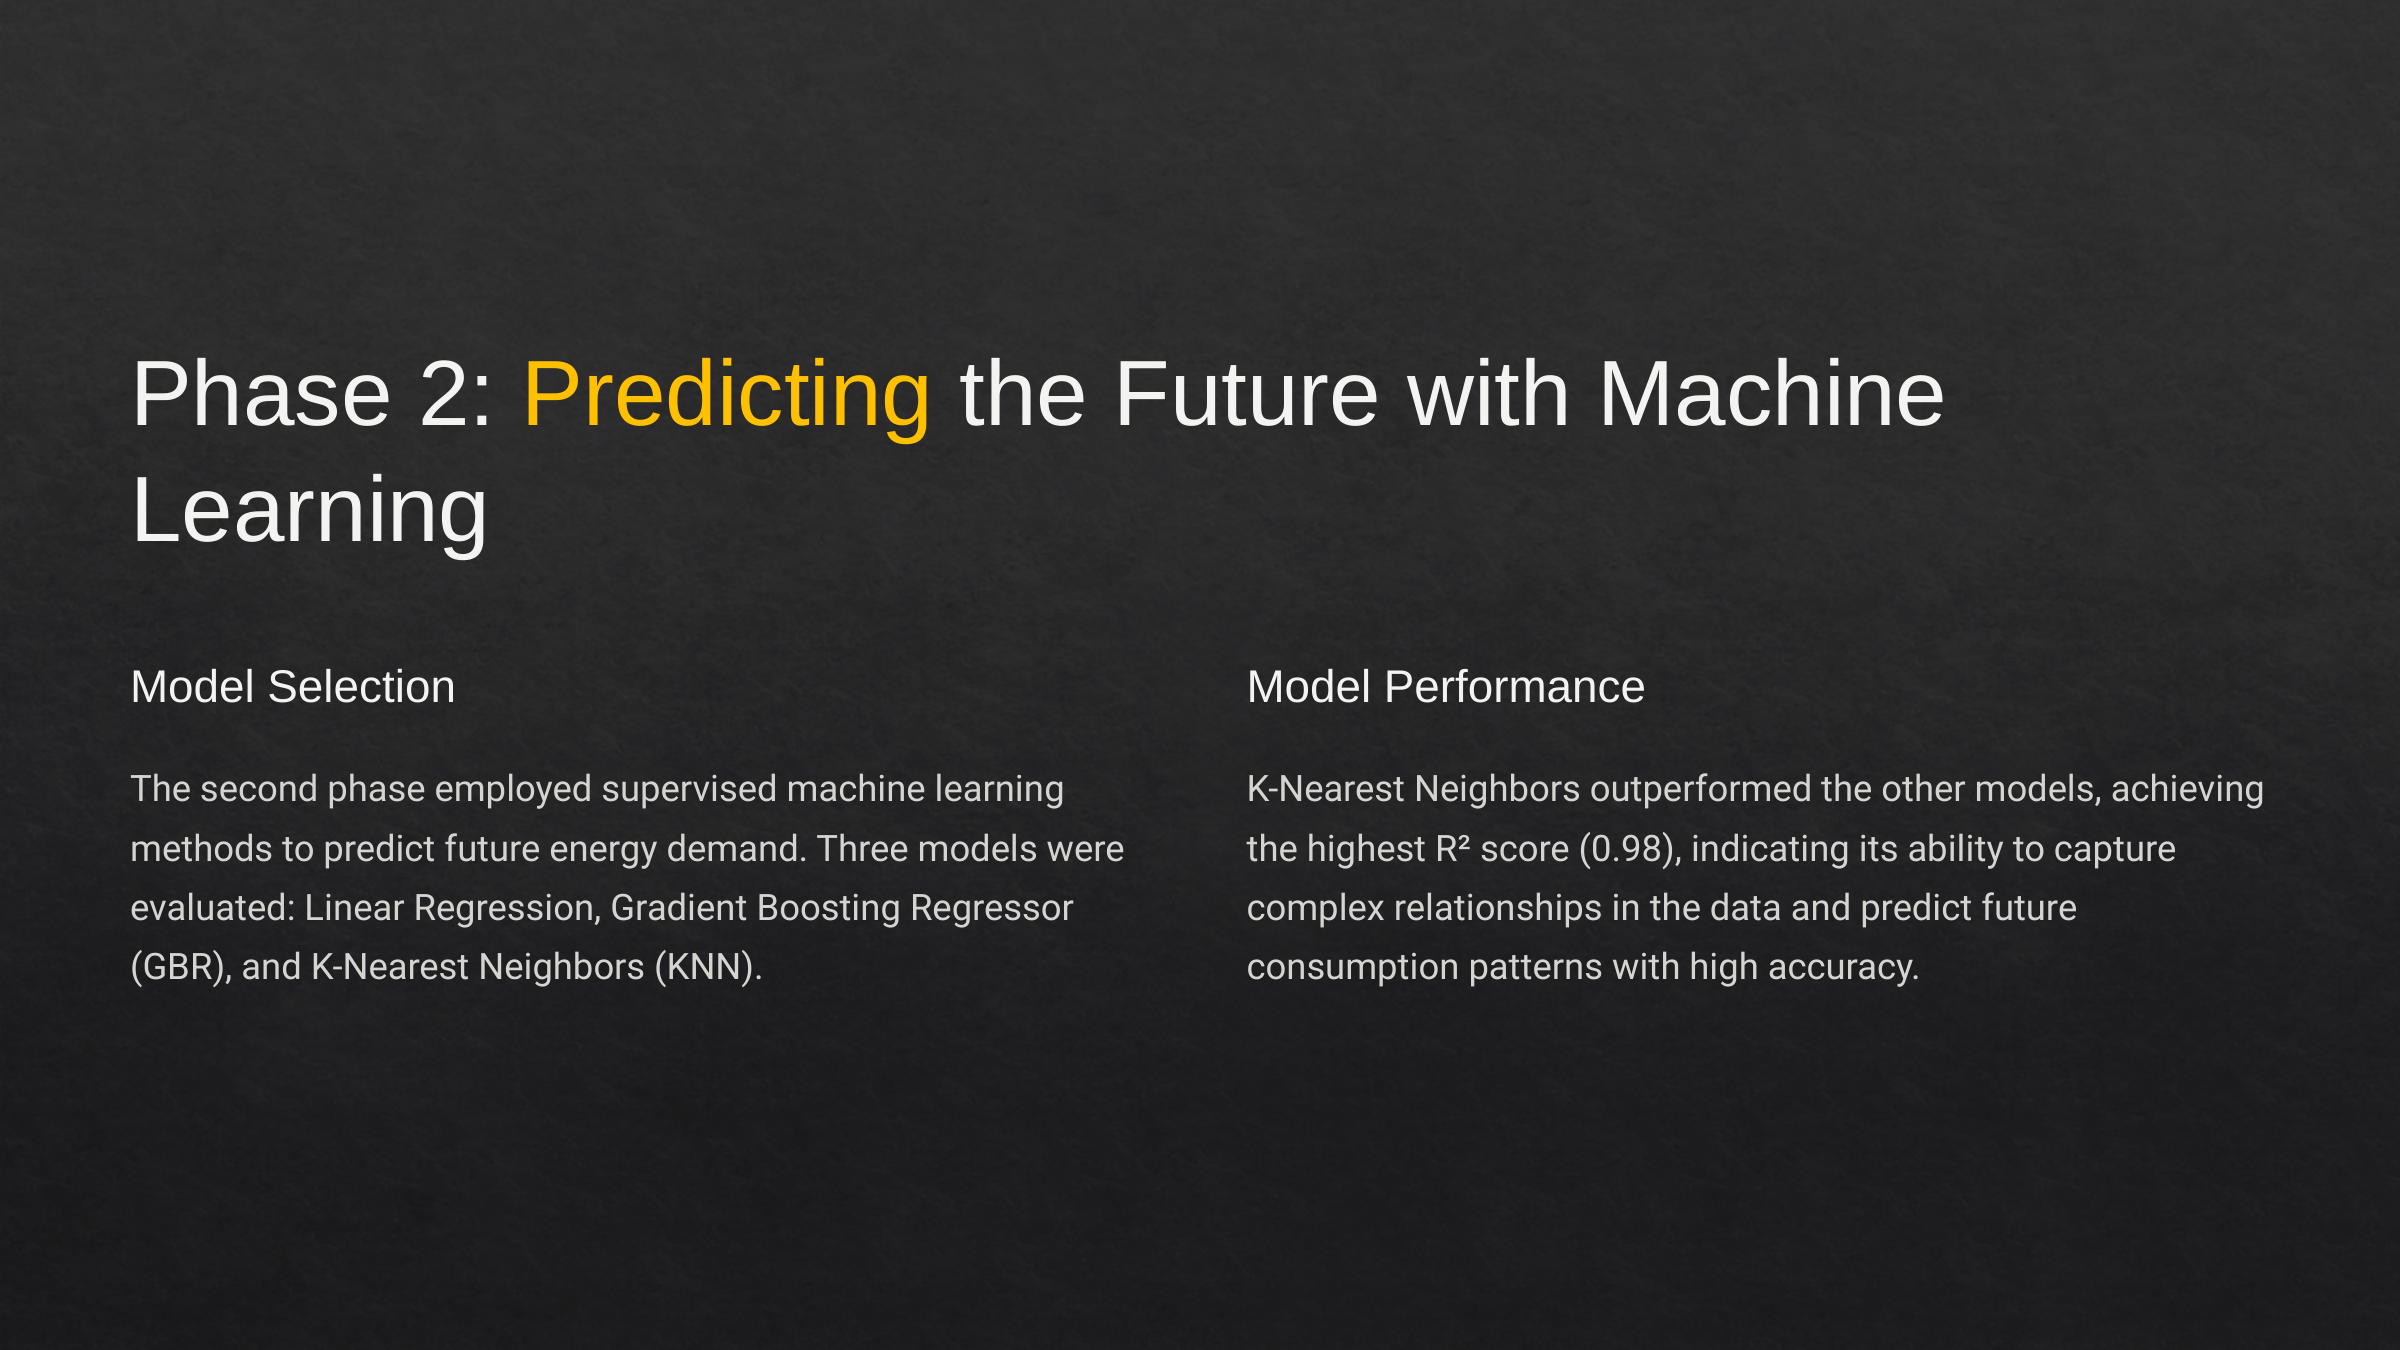

Phase 2: Predicting the Future with Machine Learning
Model Selection
Model Performance
The second phase employed supervised machine learning methods to predict future energy demand. Three models were evaluated: Linear Regression, Gradient Boosting Regressor (GBR), and K-Nearest Neighbors (KNN).
K-Nearest Neighbors outperformed the other models, achieving the highest R² score (0.98), indicating its ability to capture complex relationships in the data and predict future consumption patterns with high accuracy.